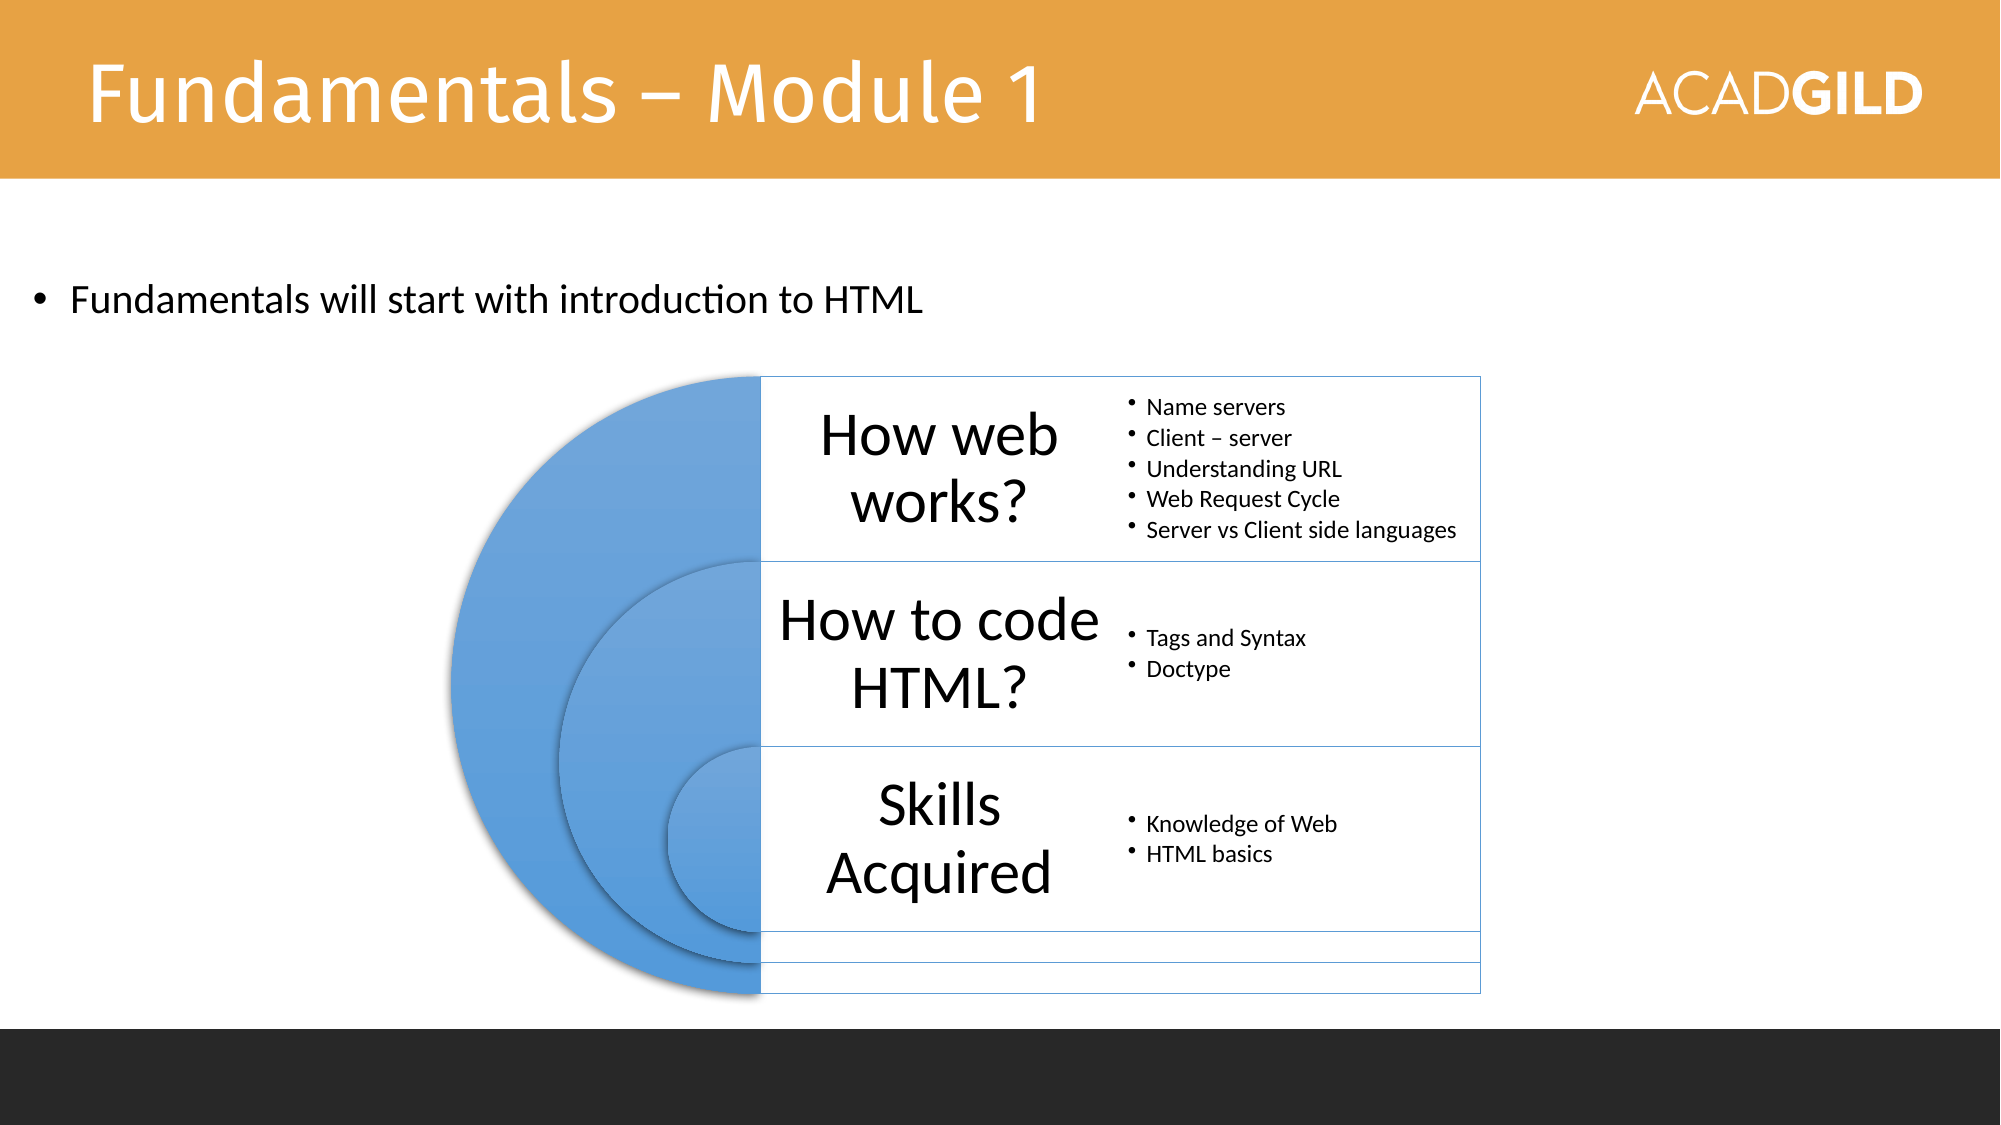

Fundamentals – Module 1

Fundamentals will start with introduction to HTML
How web works?
How to code HTML?
Skills Acquired
Name servers
Client – server
Understanding URL
Web Request Cycle
Server vs Client side languages
Tags and Syntax
Doctype
Knowledge of Web
HTML basics